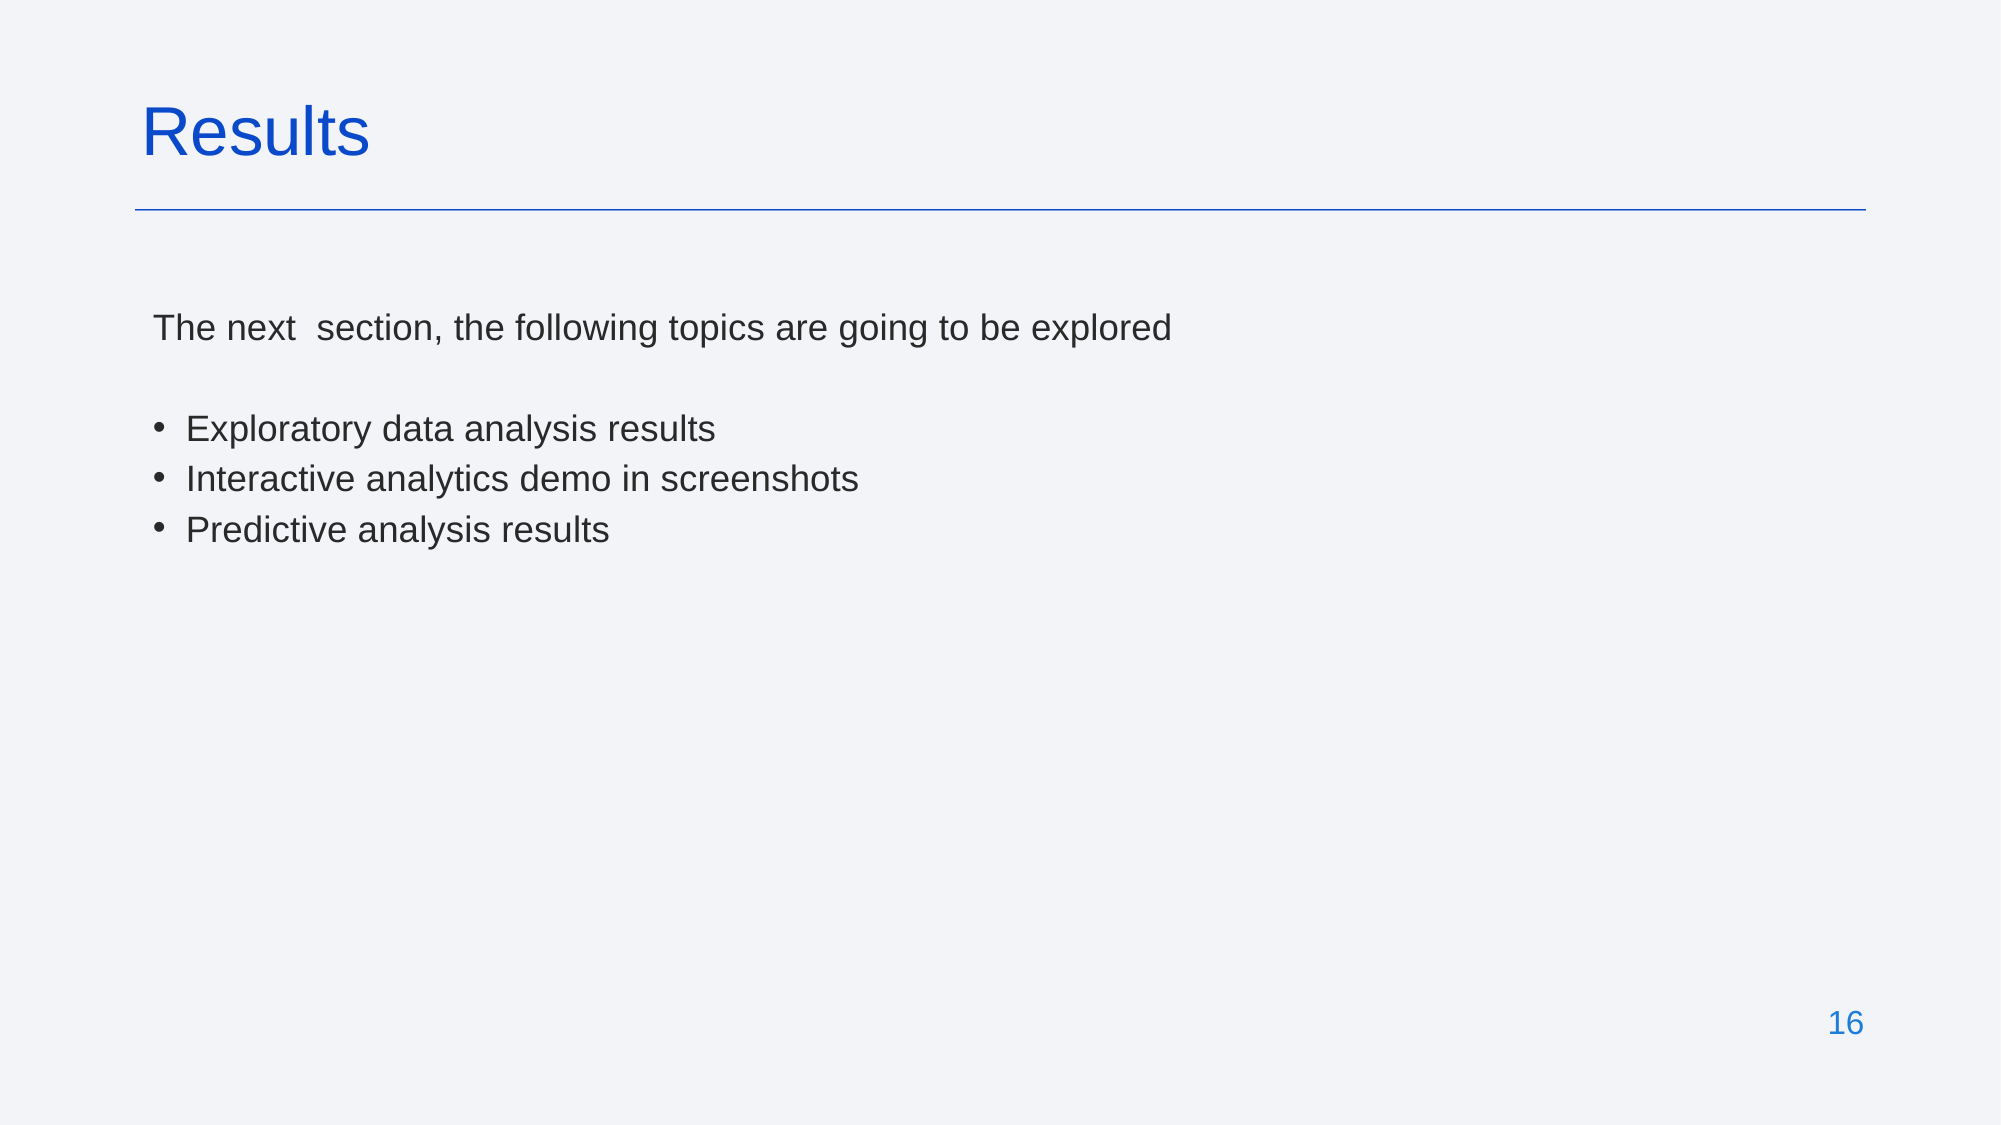

Results
The next  section, the following topics are going to be explored

Exploratory data analysis results
Interactive analytics demo in screenshots
Predictive analysis results

16